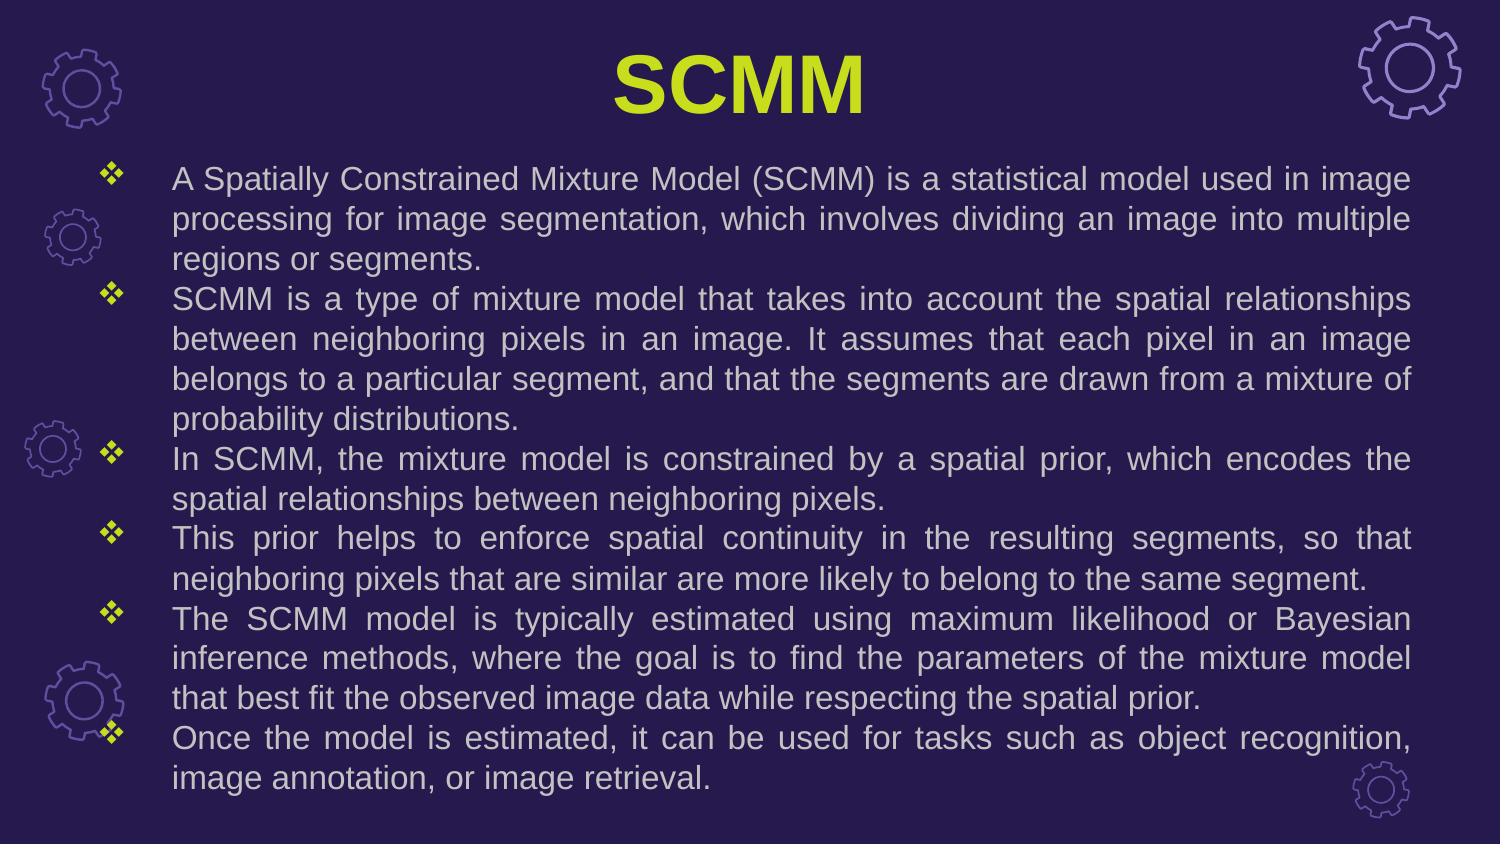

# SCMM

A Spatially Constrained Mixture Model (SCMM) is a statistical model used in image processing for image segmentation, which involves dividing an image into multiple regions or segments.
SCMM is a type of mixture model that takes into account the spatial relationships between neighboring pixels in an image. It assumes that each pixel in an image belongs to a particular segment, and that the segments are drawn from a mixture of probability distributions.
In SCMM, the mixture model is constrained by a spatial prior, which encodes the spatial relationships between neighboring pixels.
This prior helps to enforce spatial continuity in the resulting segments, so that neighboring pixels that are similar are more likely to belong to the same segment.
The SCMM model is typically estimated using maximum likelihood or Bayesian inference methods, where the goal is to find the parameters of the mixture model that best fit the observed image data while respecting the spatial prior.
Once the model is estimated, it can be used for tasks such as object recognition, image annotation, or image retrieval.